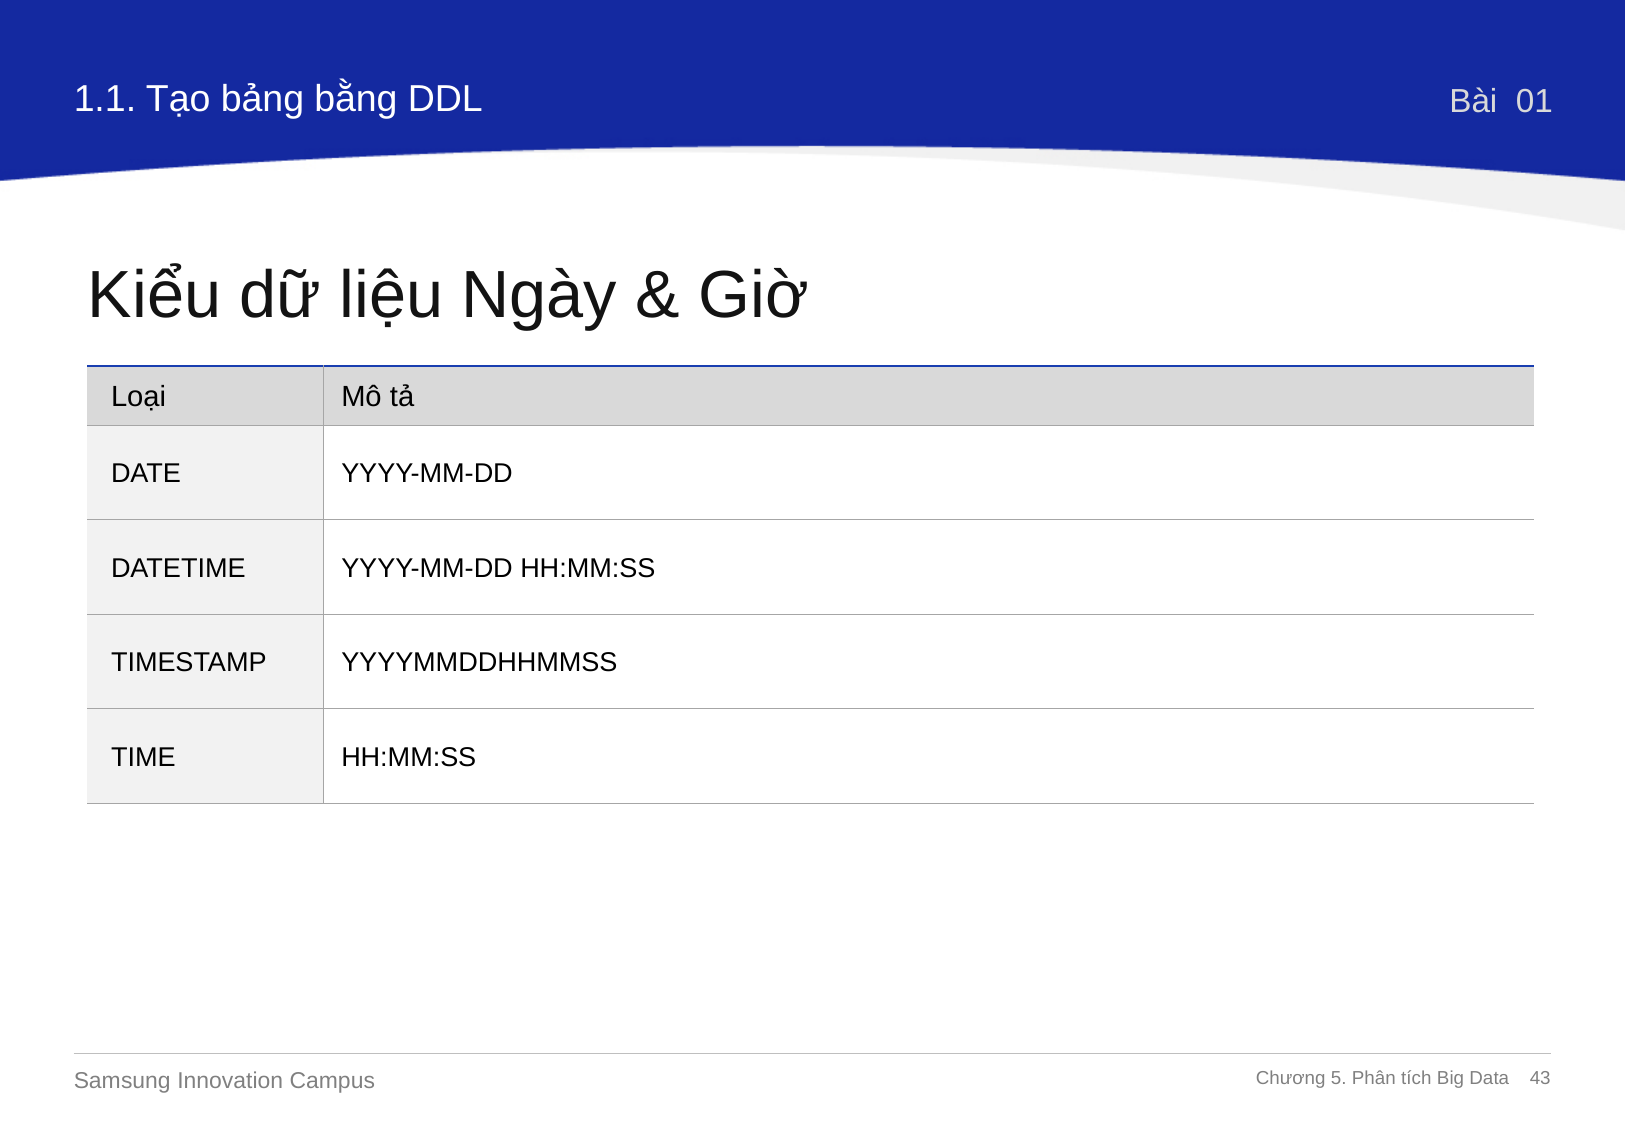

1.1. Tạo bảng bằng DDL
Bài  01
Kiểu dữ liệu Ngày & Giờ
| Loại | Mô tả |
| --- | --- |
| DATE | YYYY-MM-DD |
| DATETIME | YYYY-MM-DD HH:MM:SS |
| TIMESTAMP | YYYYMMDDHHMMSS |
| TIME | HH:MM:SS |